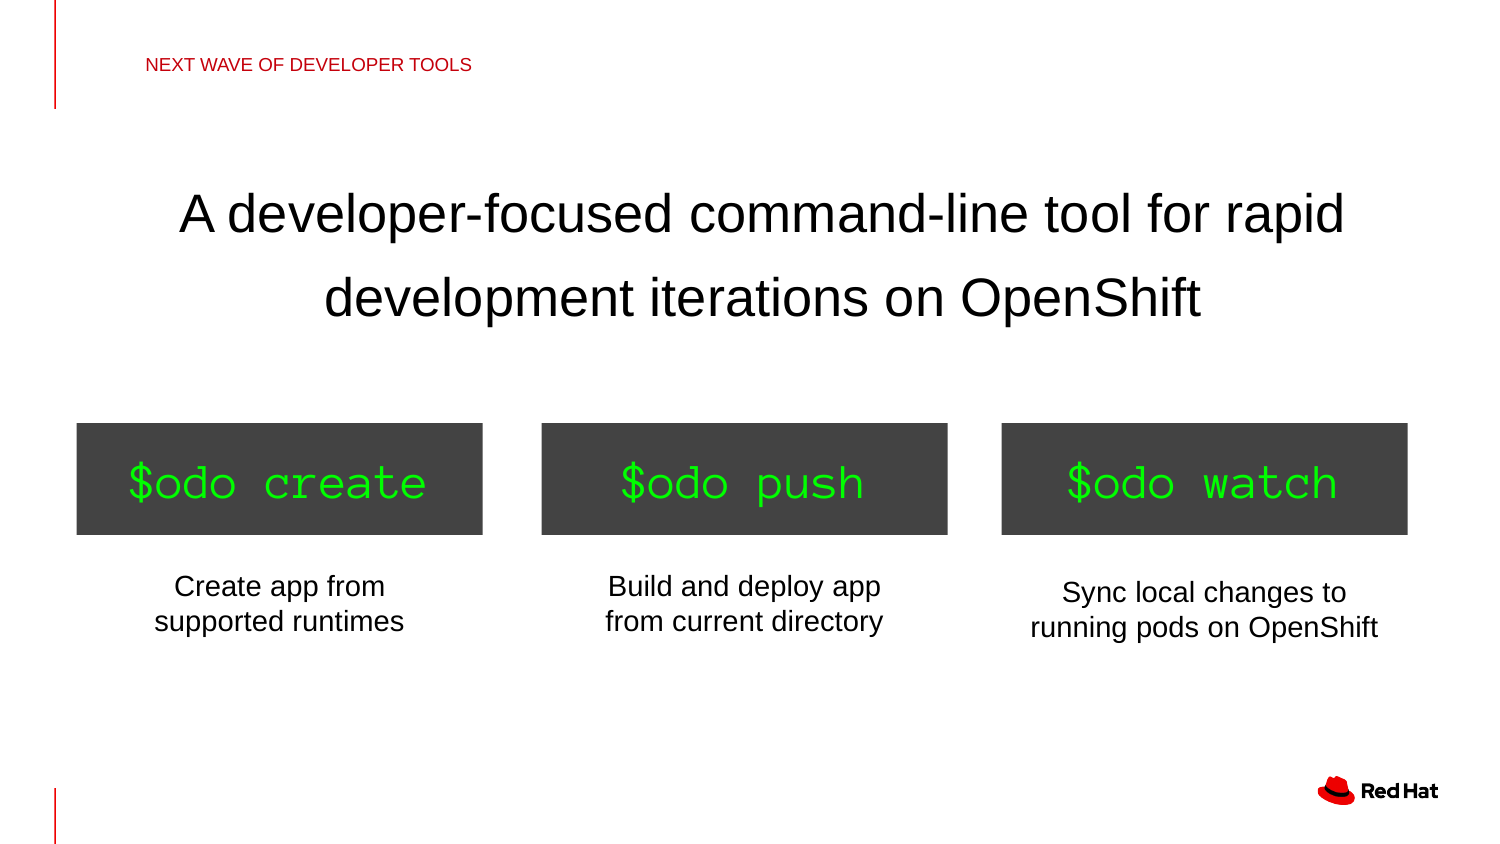

NEXT WAVE OF DEVELOPER TOOLS
A developer-focused command-line tool for rapid development iterations on OpenShift
$odo create
$odo push
$odo watch
Build and deploy app from current directory
Create app from supported runtimes
Sync local changes to running pods on OpenShift